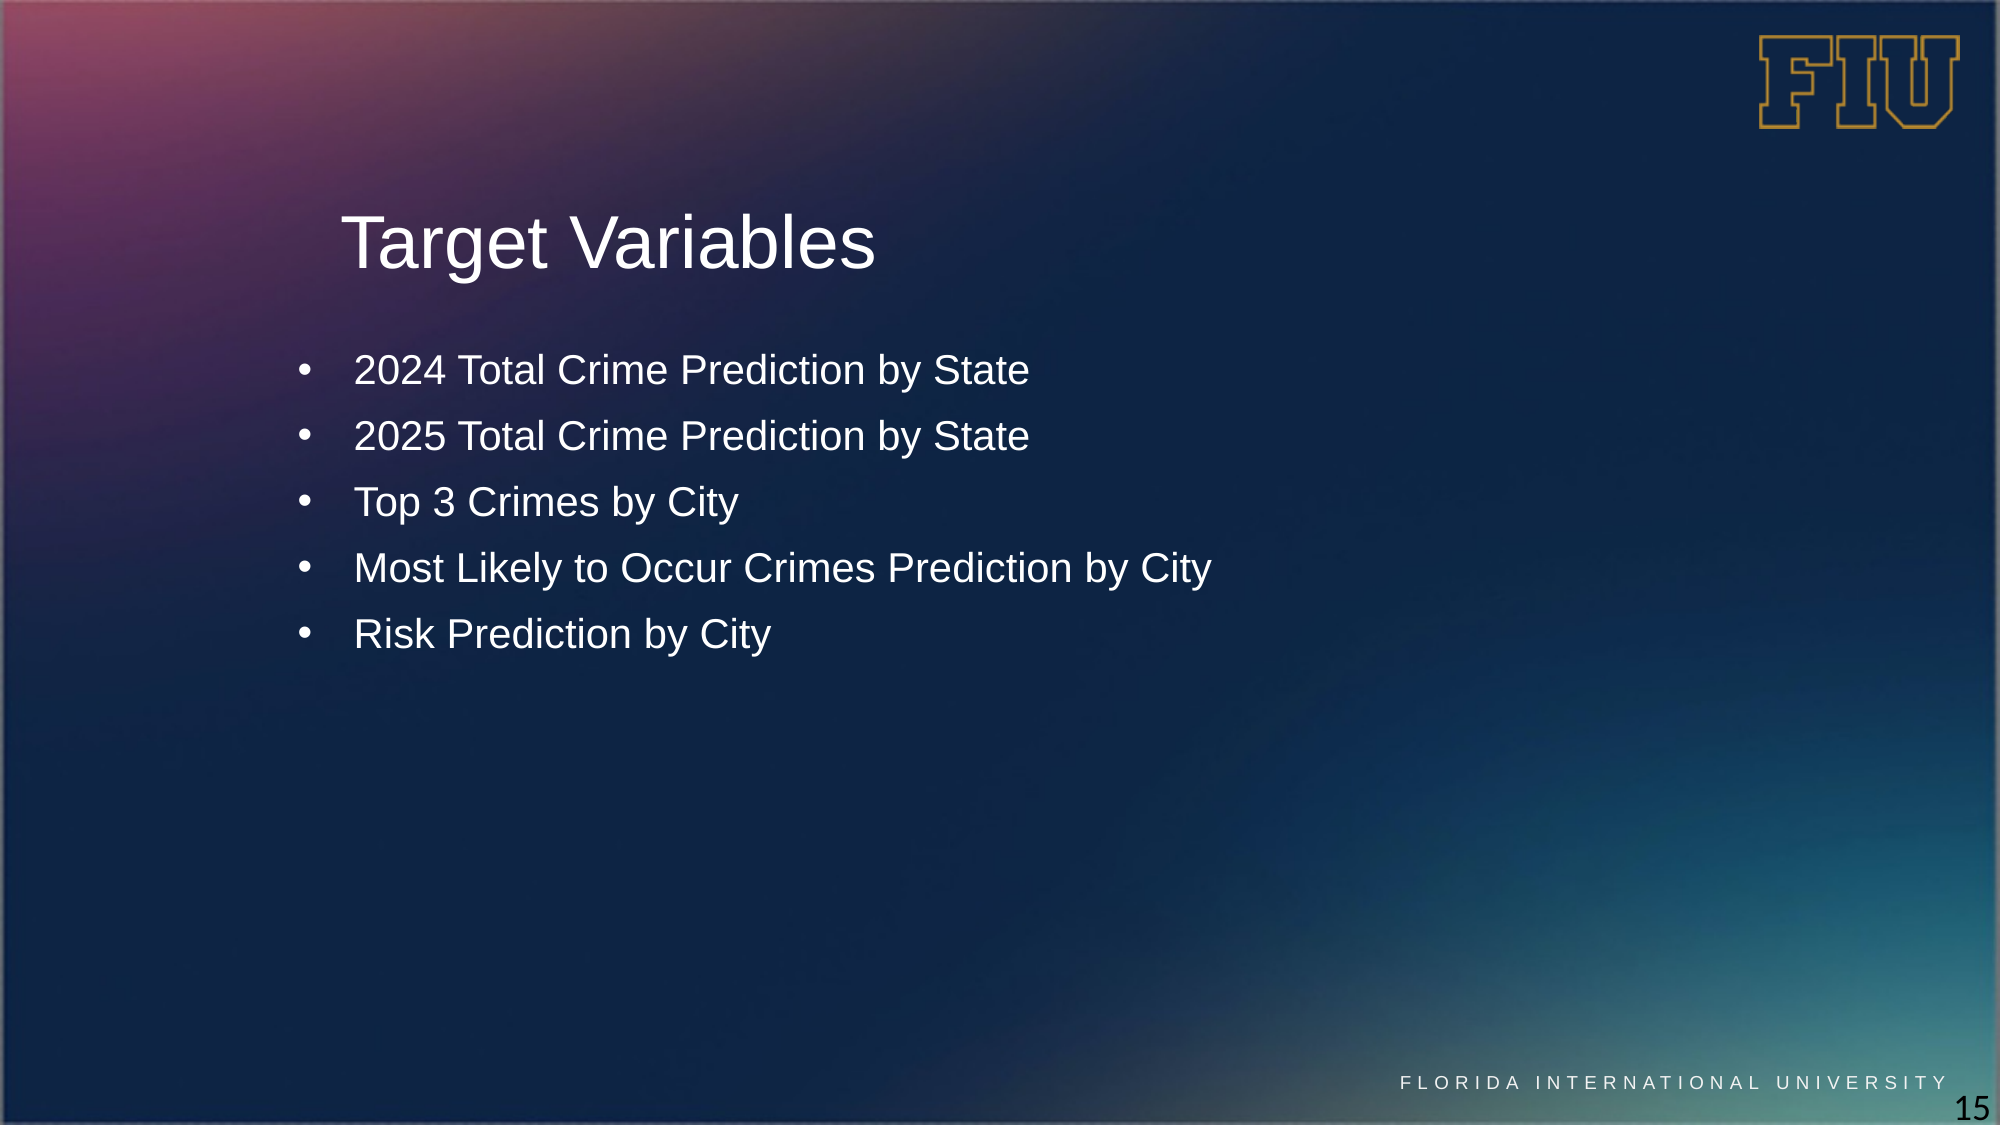

# Target Variables
2024 Total Crime Prediction by State
2025 Total Crime Prediction by State
Top 3 Crimes by City
Most Likely to Occur Crimes Prediction by City
Risk Prediction by City

15